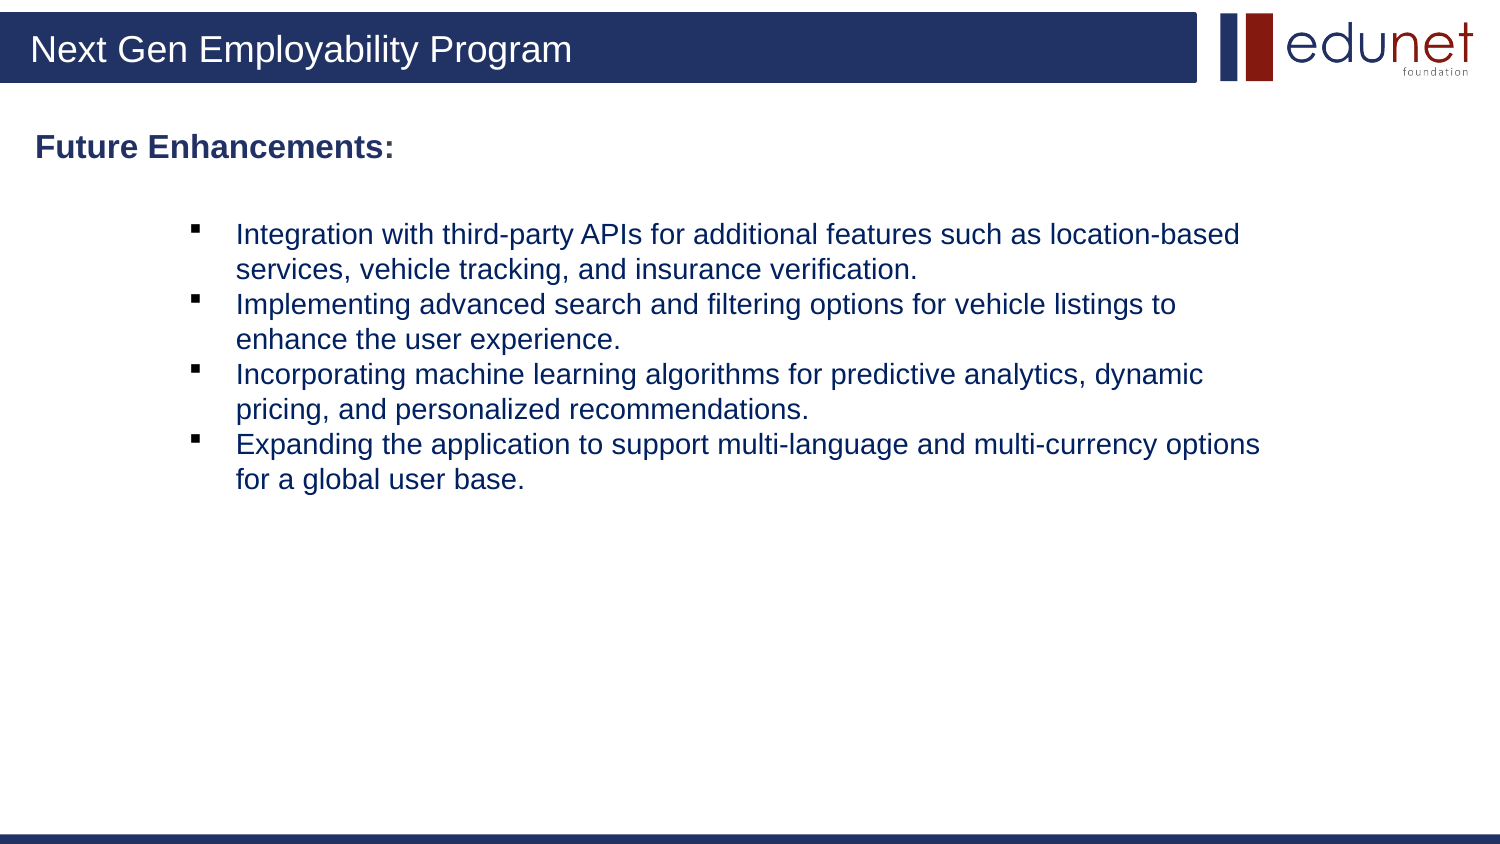

# Future Enhancements:
Integration with third-party APIs for additional features such as location-based services, vehicle tracking, and insurance verification.
Implementing advanced search and filtering options for vehicle listings to enhance the user experience.
Incorporating machine learning algorithms for predictive analytics, dynamic pricing, and personalized recommendations.
Expanding the application to support multi-language and multi-currency options for a global user base.